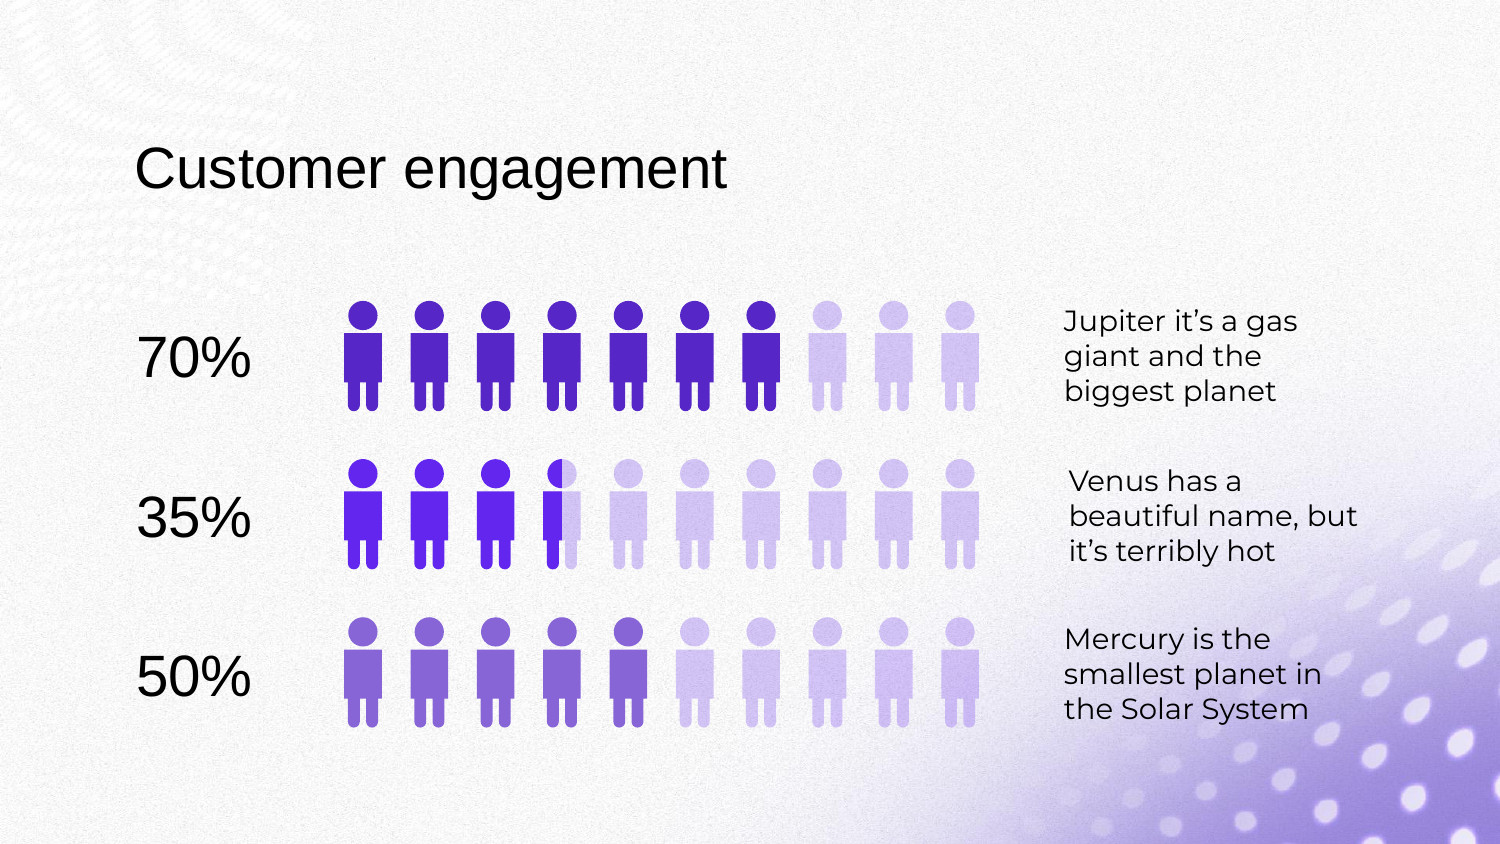

# Customer engagement
Jupiter it’s a gas giant and the biggest planet

70%
Venus has a beautiful name, but it’s terribly hot

35%
Mercury is the smallest planet in the Solar System

50%